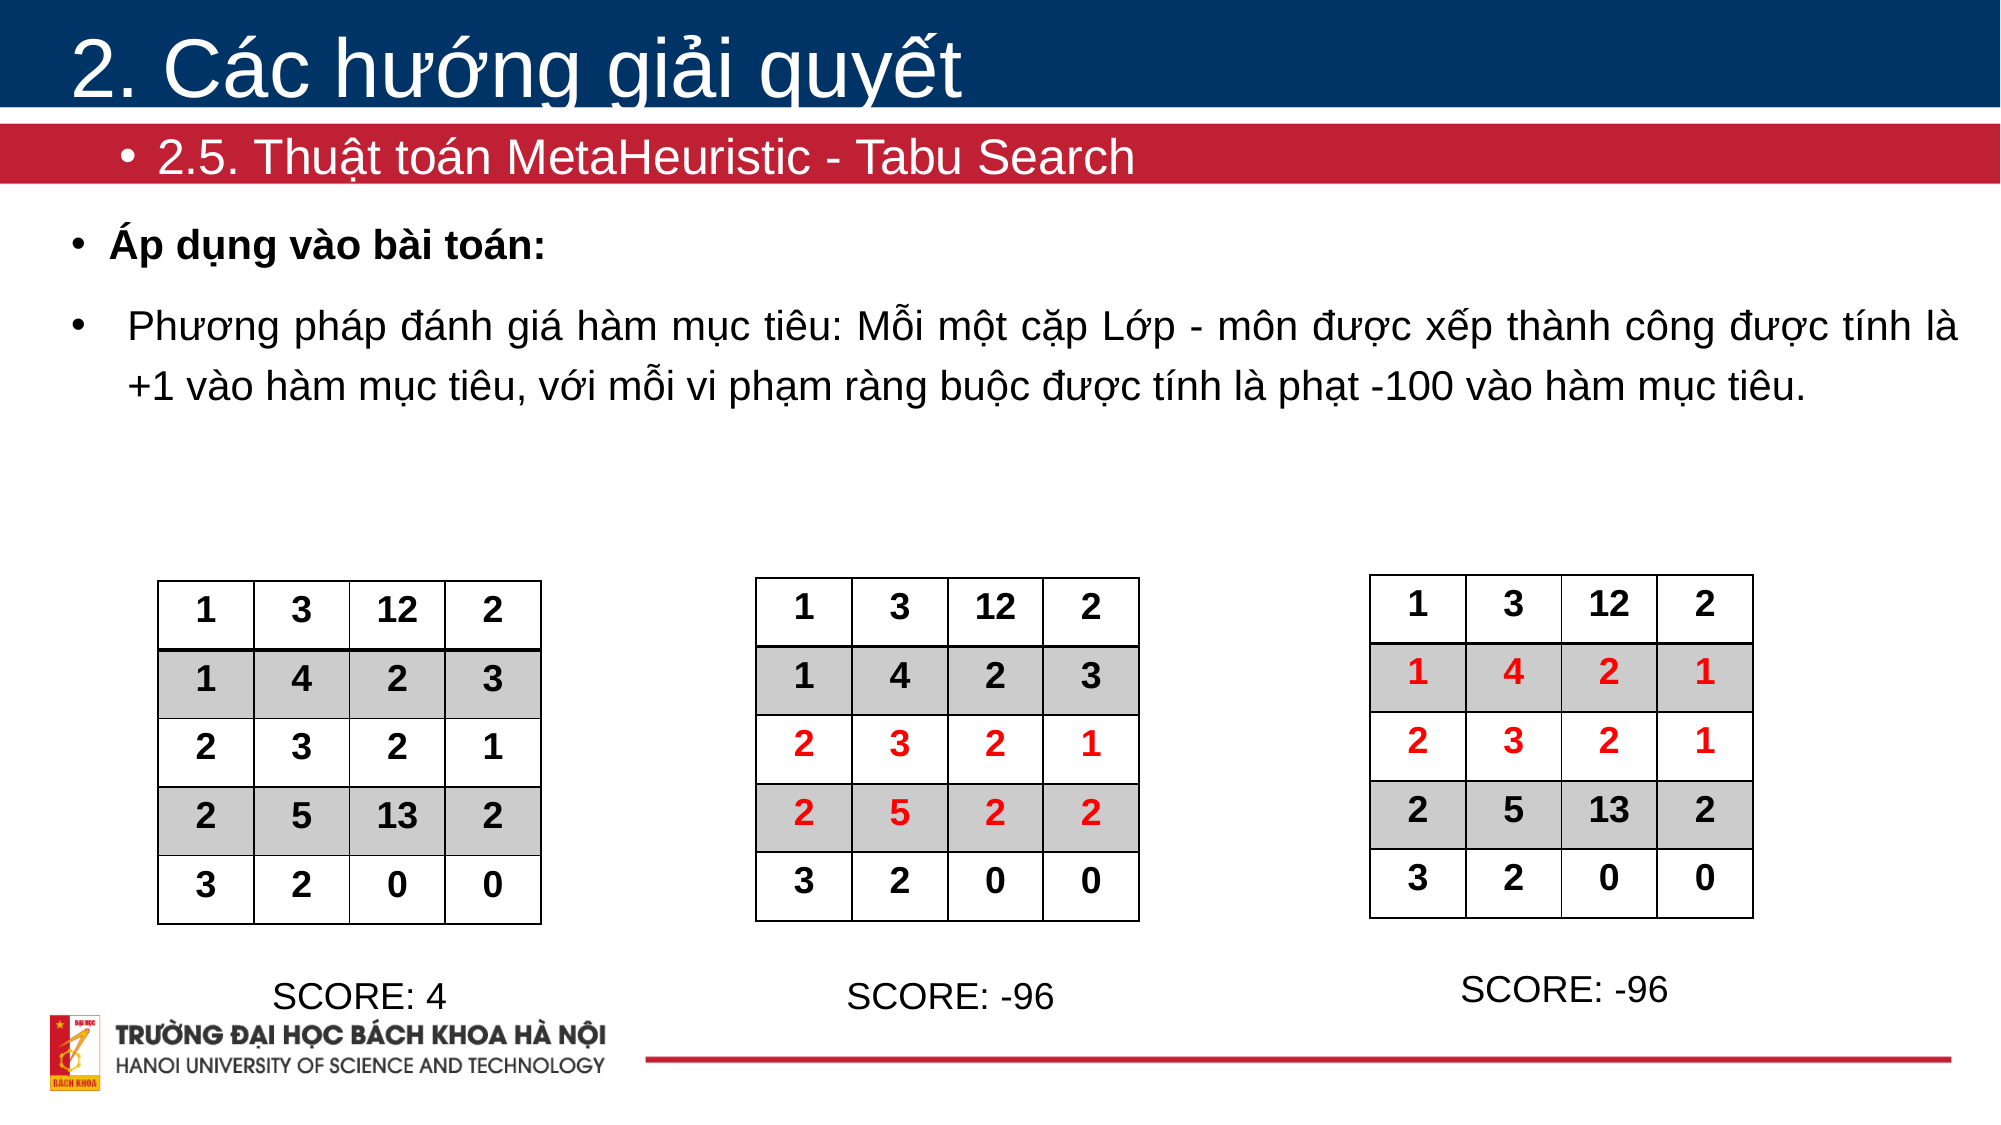

2. Các hướng giải quyết

2.5. Thuật toán MetaHeuristic - Tabu Search
# Áp dụng vào bài toán:
Phương pháp đánh giá hàm mục tiêu: Mỗi một cặp Lớp - môn được xếp thành công được tính là +1 vào hàm mục tiêu, với mỗi vi phạm ràng buộc được tính là phạt -100 vào hàm mục tiêu.

| 1 | 3 | 12 | 2 |
| --- | --- | --- | --- |
| 1 | 4 | 2 | 1 |
| 2 | 3 | 2 | 1 |
| 2 | 5 | 13 | 2 |
| 3 | 2 | 0 | 0 |
| 1 | 3 | 12 | 2 |
| --- | --- | --- | --- |
| 1 | 4 | 2 | 3 |
| 2 | 3 | 2 | 1 |
| 2 | 5 | 2 | 2 |
| 3 | 2 | 0 | 0 |
| 1 | 3 | 12 | 2 |
| --- | --- | --- | --- |
| 1 | 4 | 2 | 3 |
| 2 | 3 | 2 | 1 |
| 2 | 5 | 13 | 2 |
| 3 | 2 | 0 | 0 |
SCORE: -96
SCORE: -96
SCORE: 4